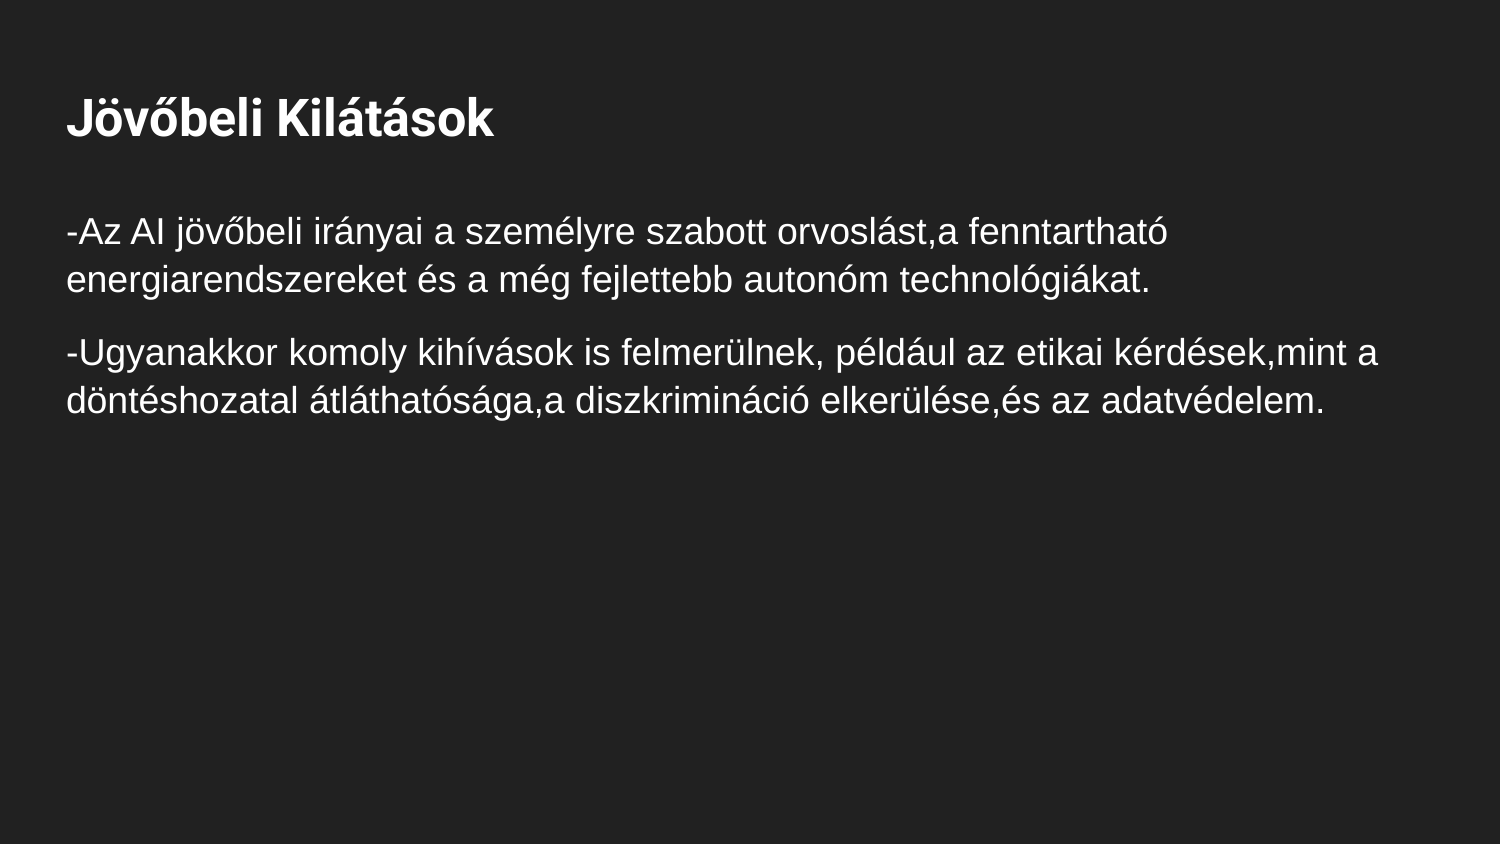

# Jövőbeli Kilátások
-Az AI jövőbeli irányai a személyre szabott orvoslást,a fenntartható energiarendszereket és a még fejlettebb autonóm technológiákat.
-Ugyanakkor komoly kihívások is felmerülnek, például az etikai kérdések,mint a döntéshozatal átláthatósága,a diszkrimináció elkerülése,és az adatvédelem.